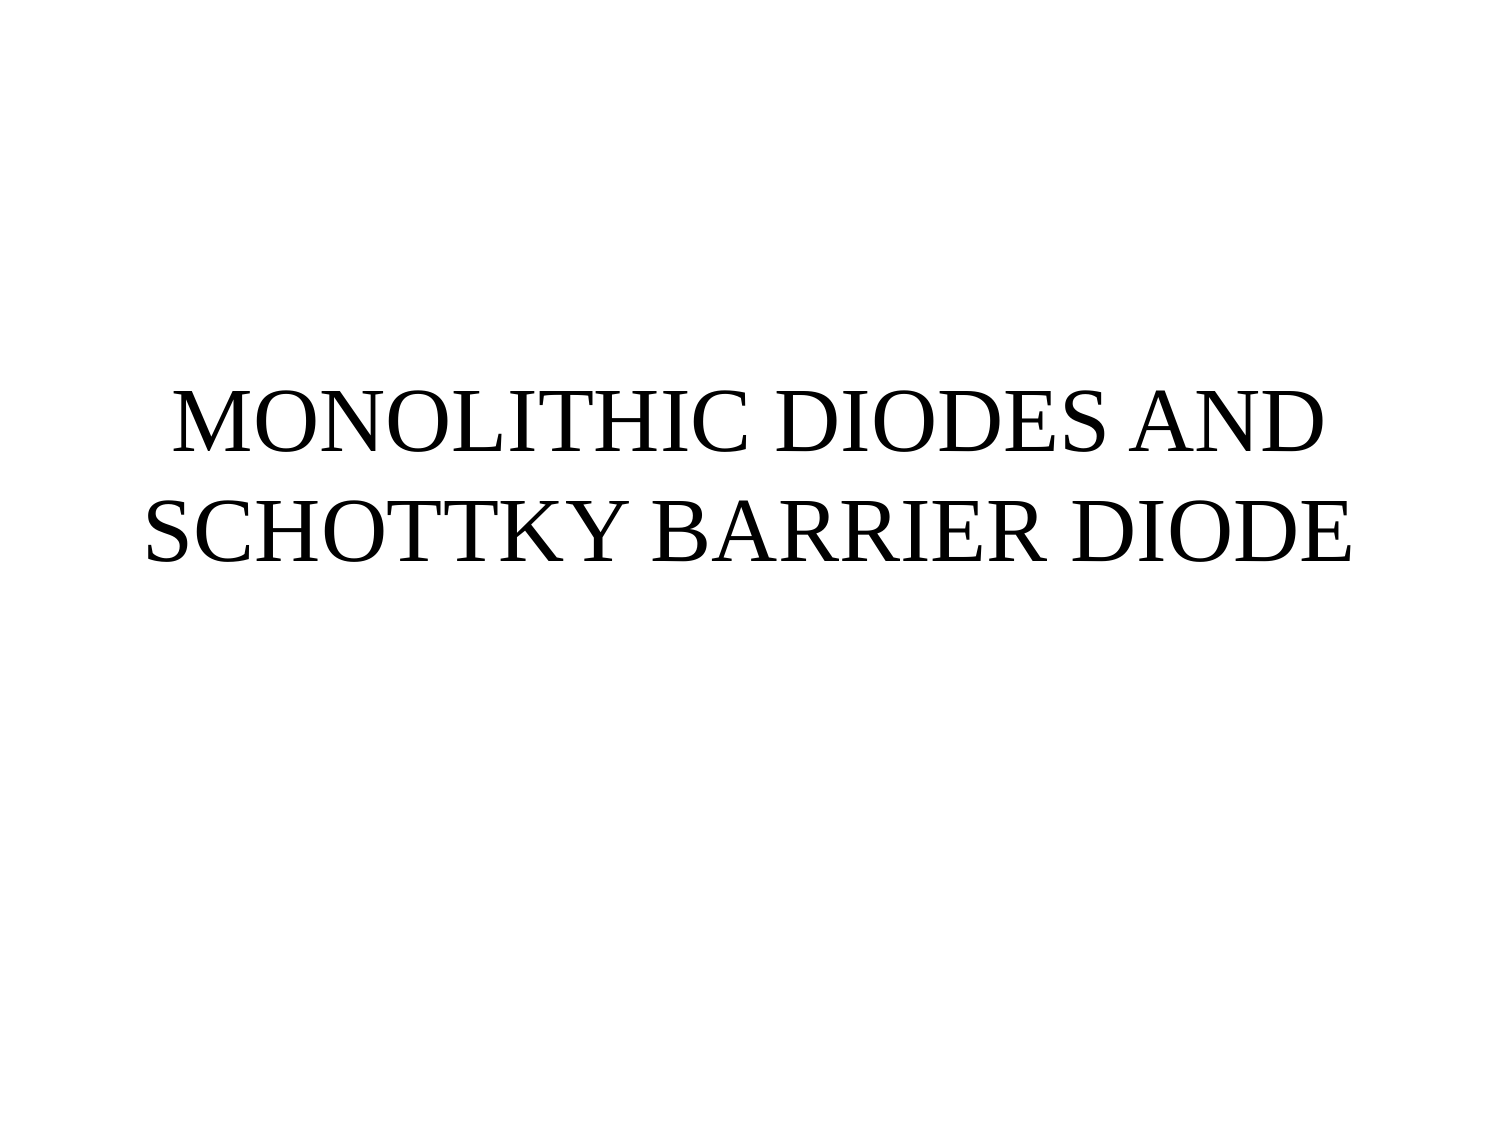

# MONOLITHIC DIODES AND SCHOTTKY BARRIER DIODE